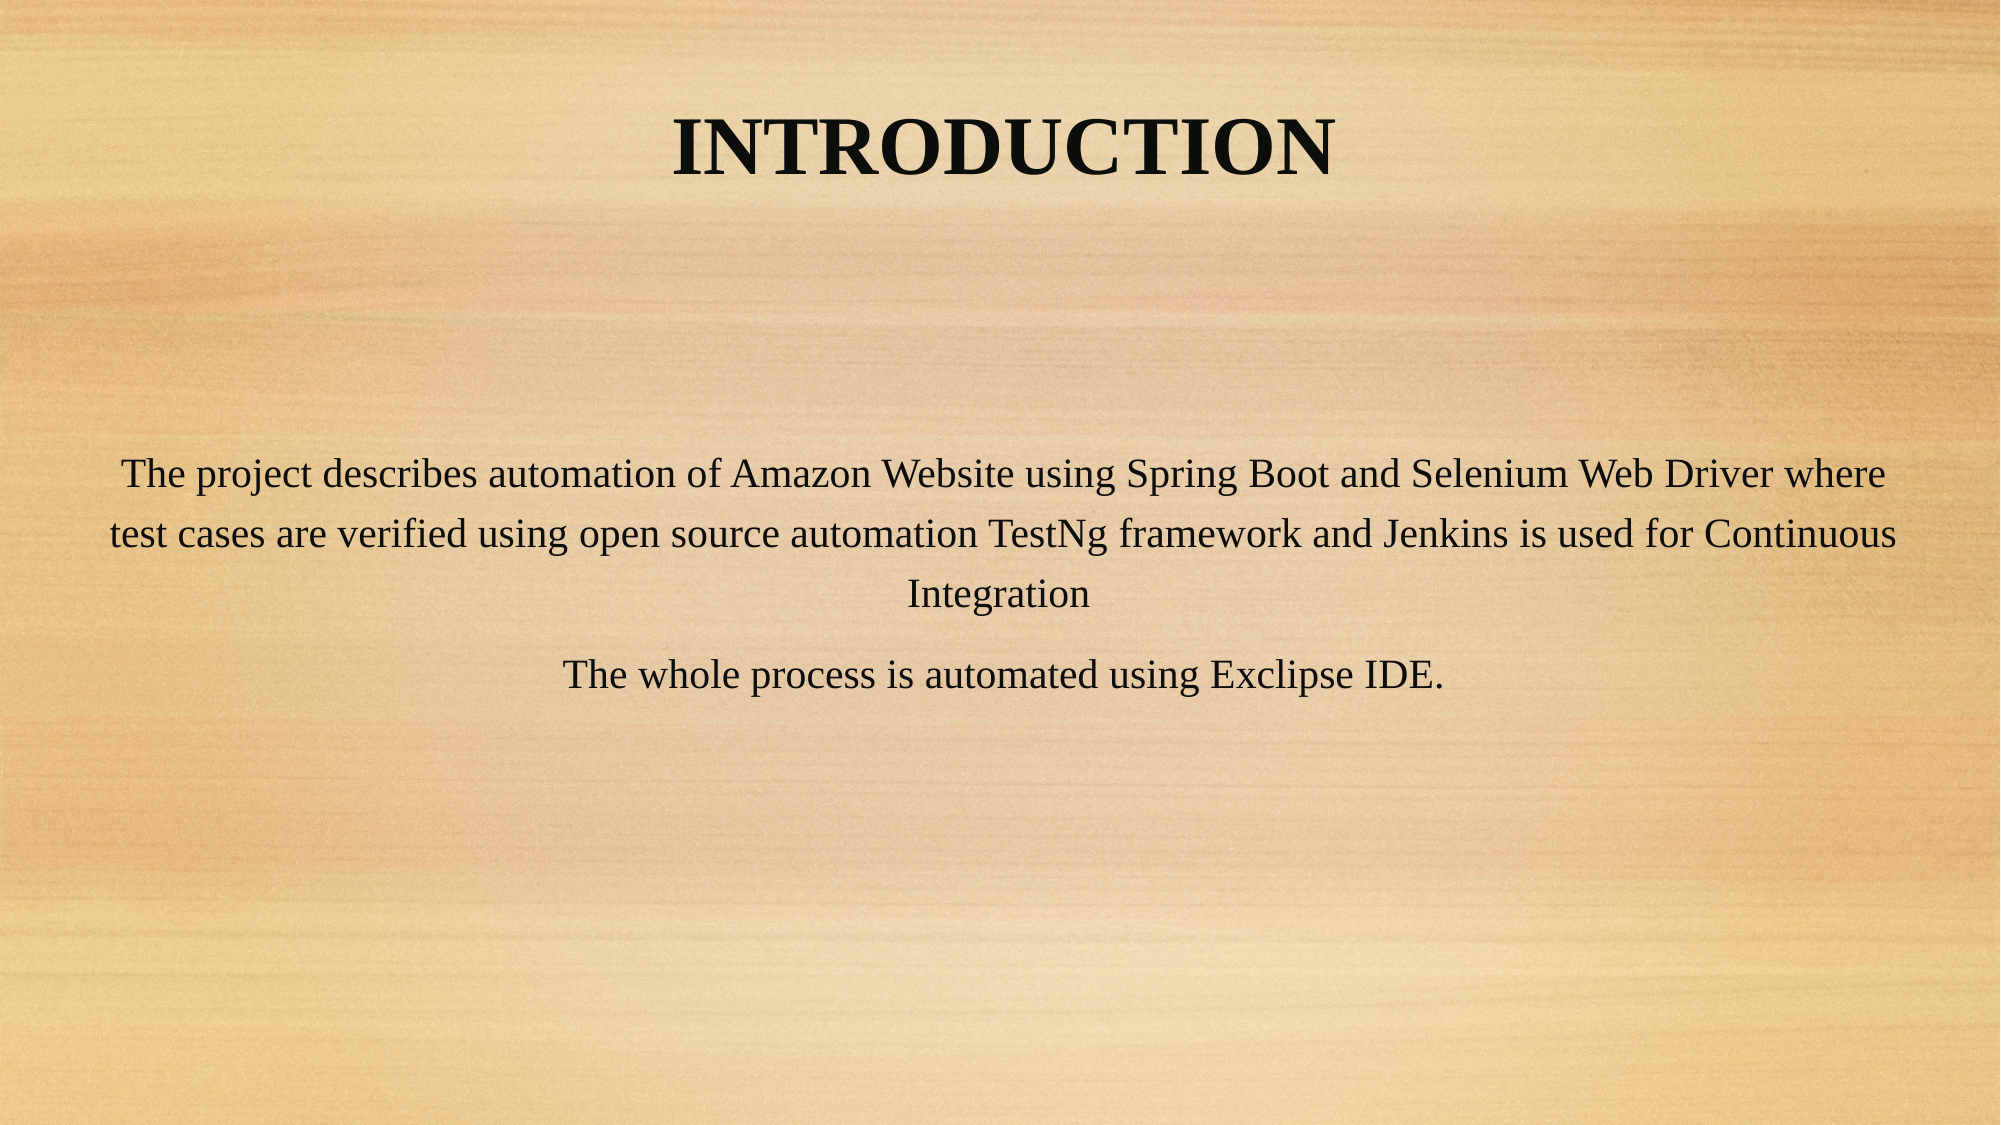

# Introduction

The project describes automation of Amazon Website using Spring Boot and Selenium Web Driver where test cases are verified using open source automation TestNg framework and Jenkins is used for Continuous Integration
The whole process is automated using Exclipse IDE.